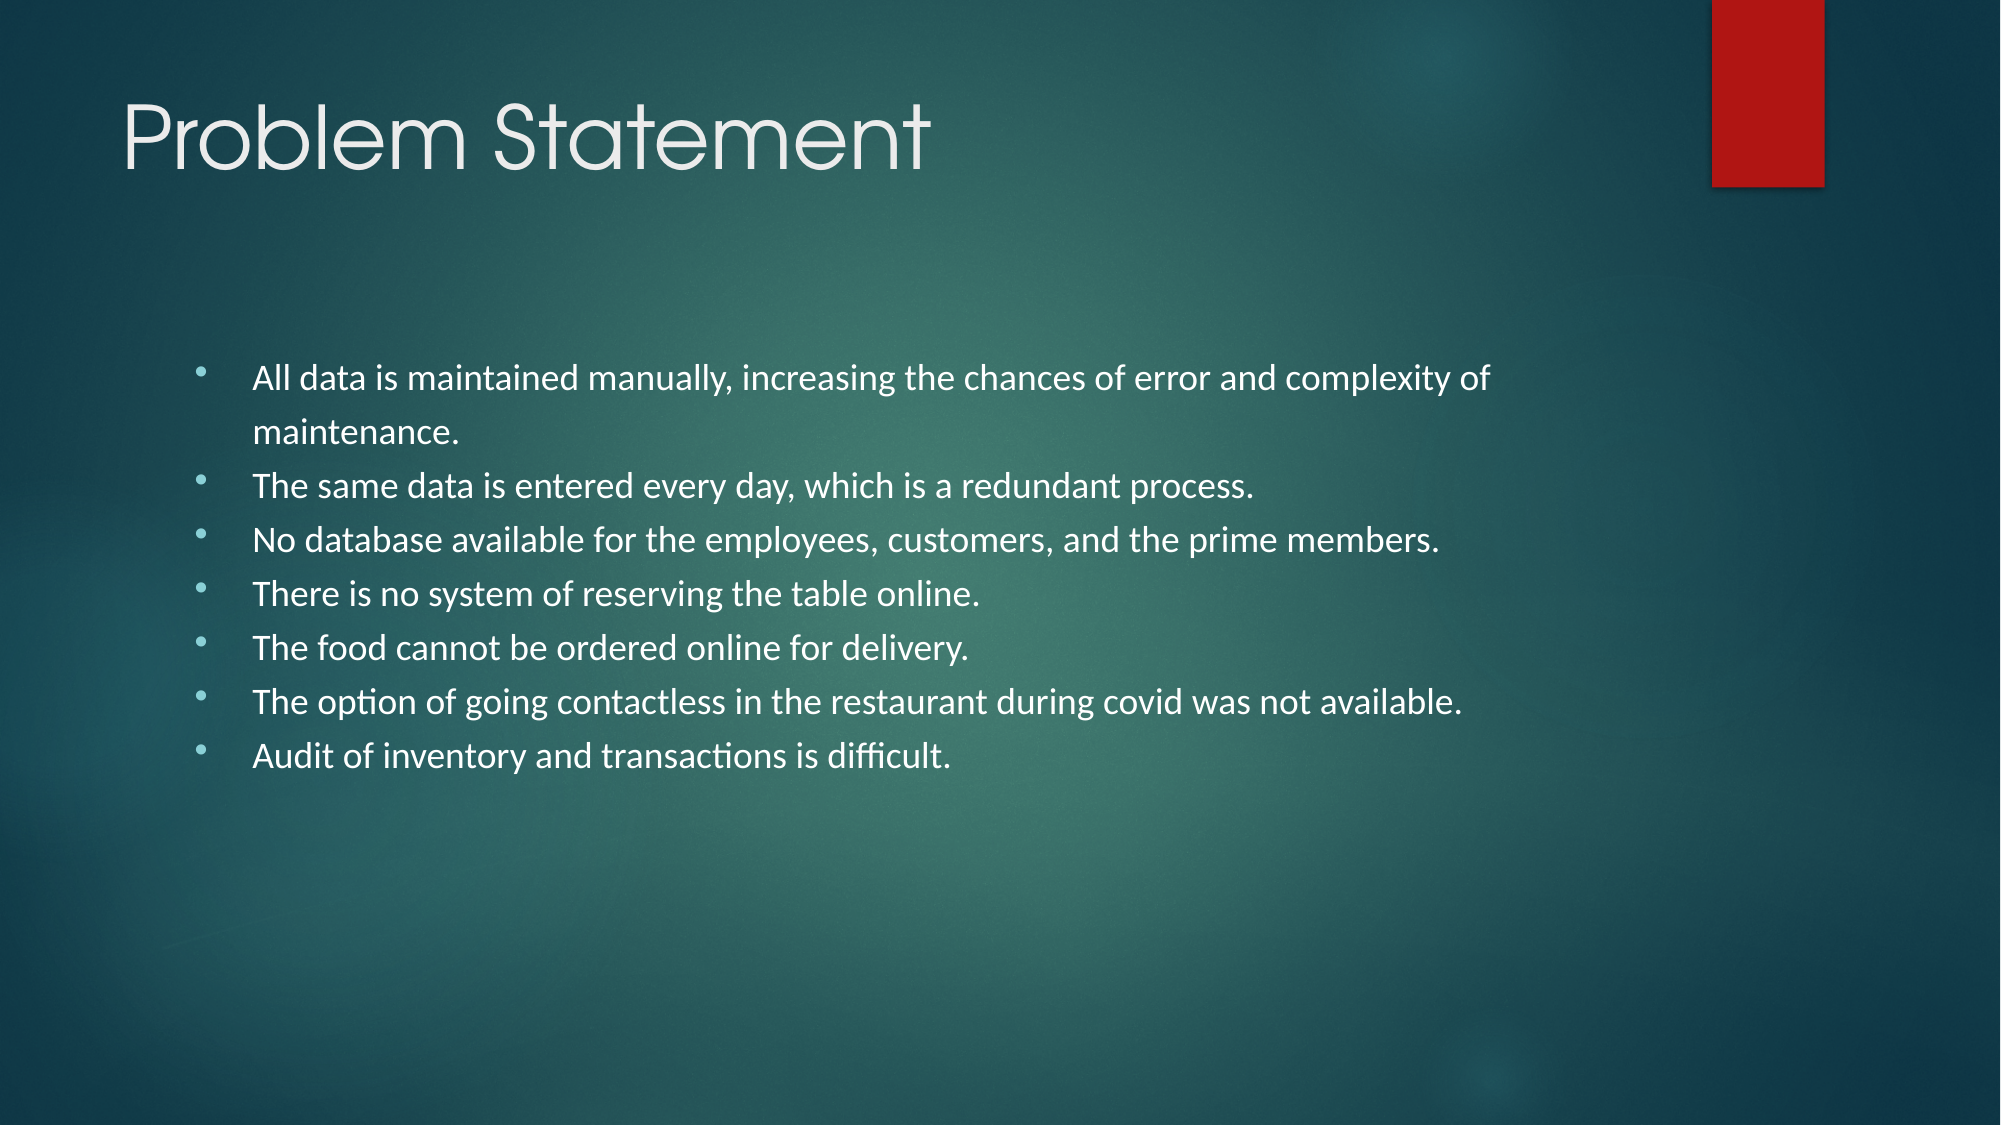

# Problem Statement
All data is maintained manually, increasing the chances of error and complexity of maintenance.
The same data is entered every day, which is a redundant process.
No database available for the employees, customers, and the prime members.
There is no system of reserving the table online.
The food cannot be ordered online for delivery.
The option of going contactless in the restaurant during covid was not available.
Audit of inventory and transactions is difficult.